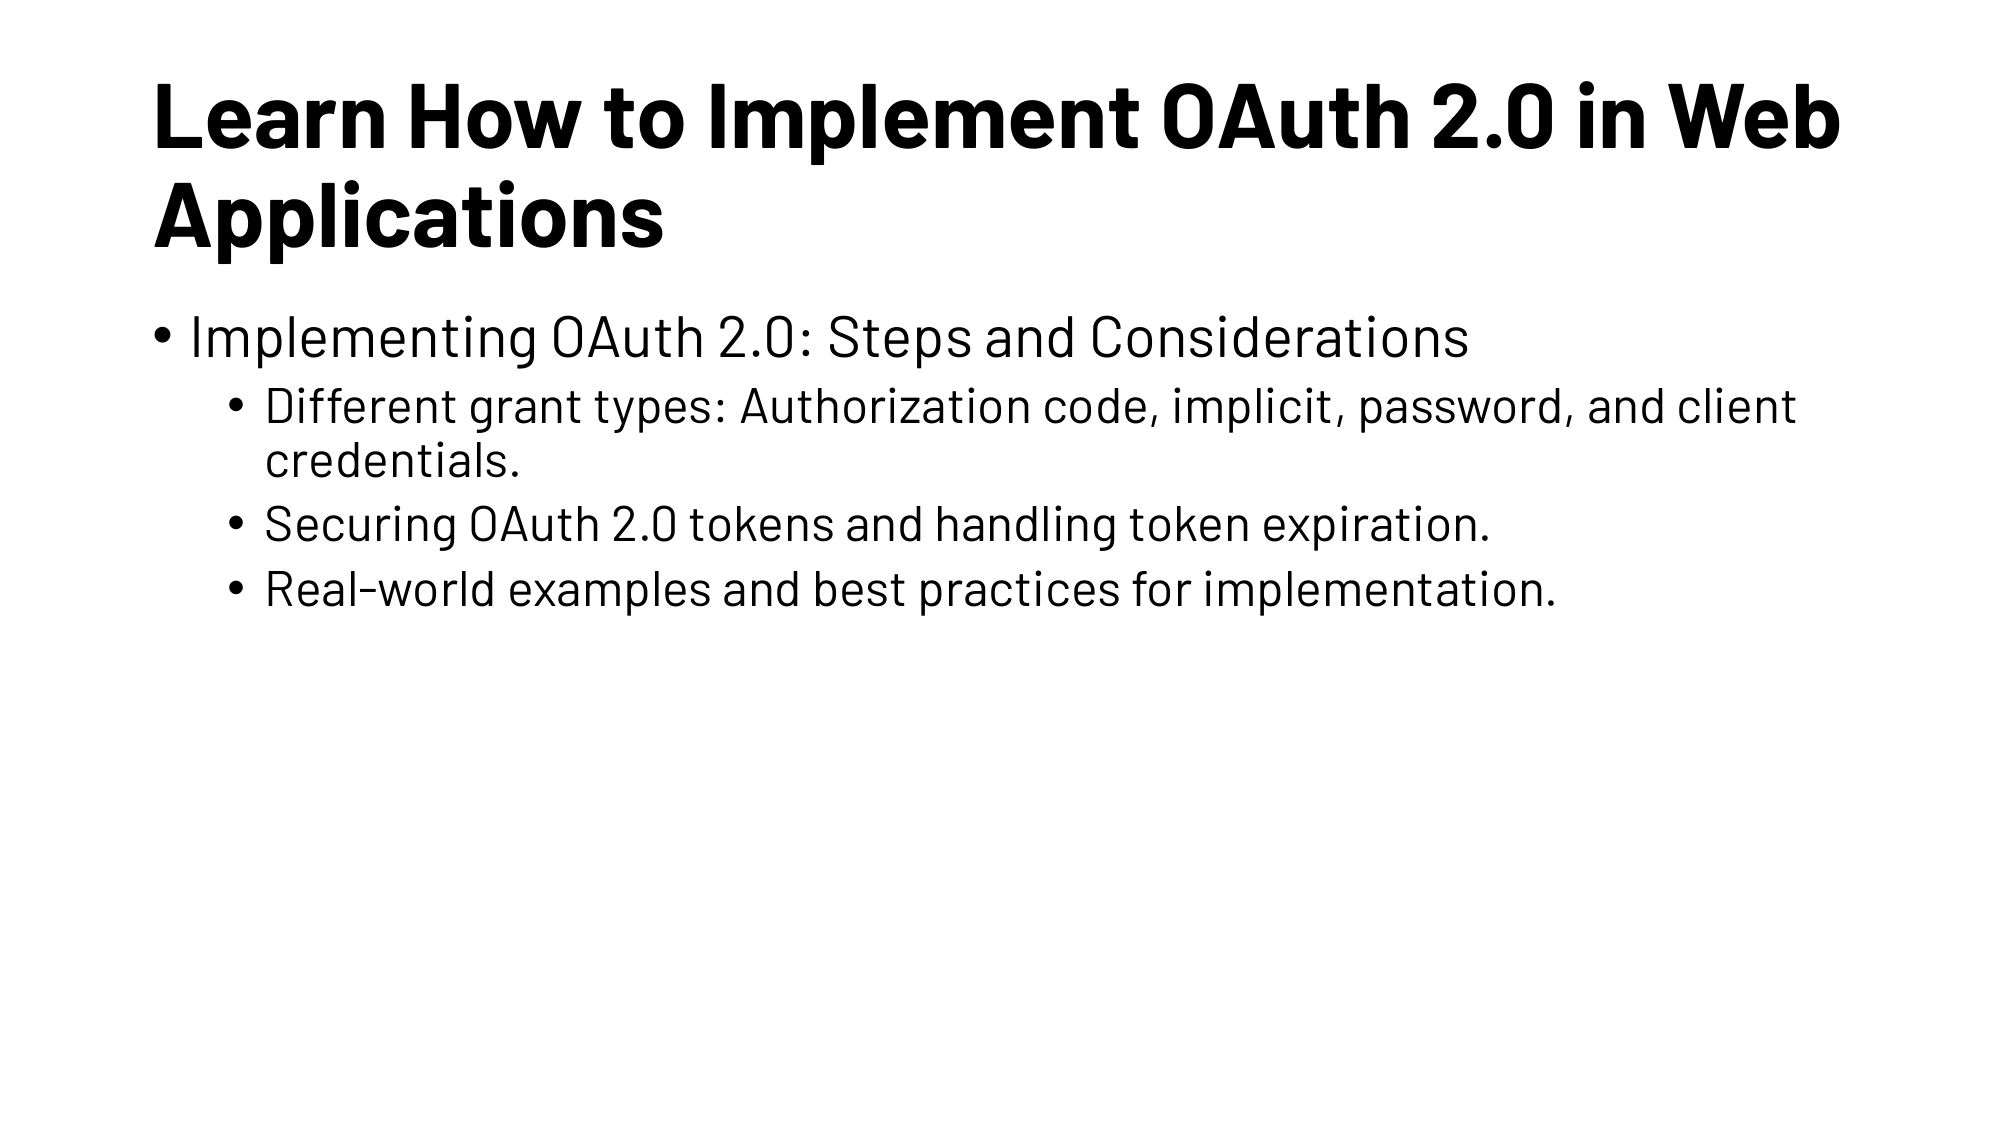

# Learn How to Implement OAuth 2.0 in Web Applications
Implementing OAuth 2.0: Steps and Considerations
Different grant types: Authorization code, implicit, password, and client credentials.
Securing OAuth 2.0 tokens and handling token expiration.
Real-world examples and best practices for implementation.